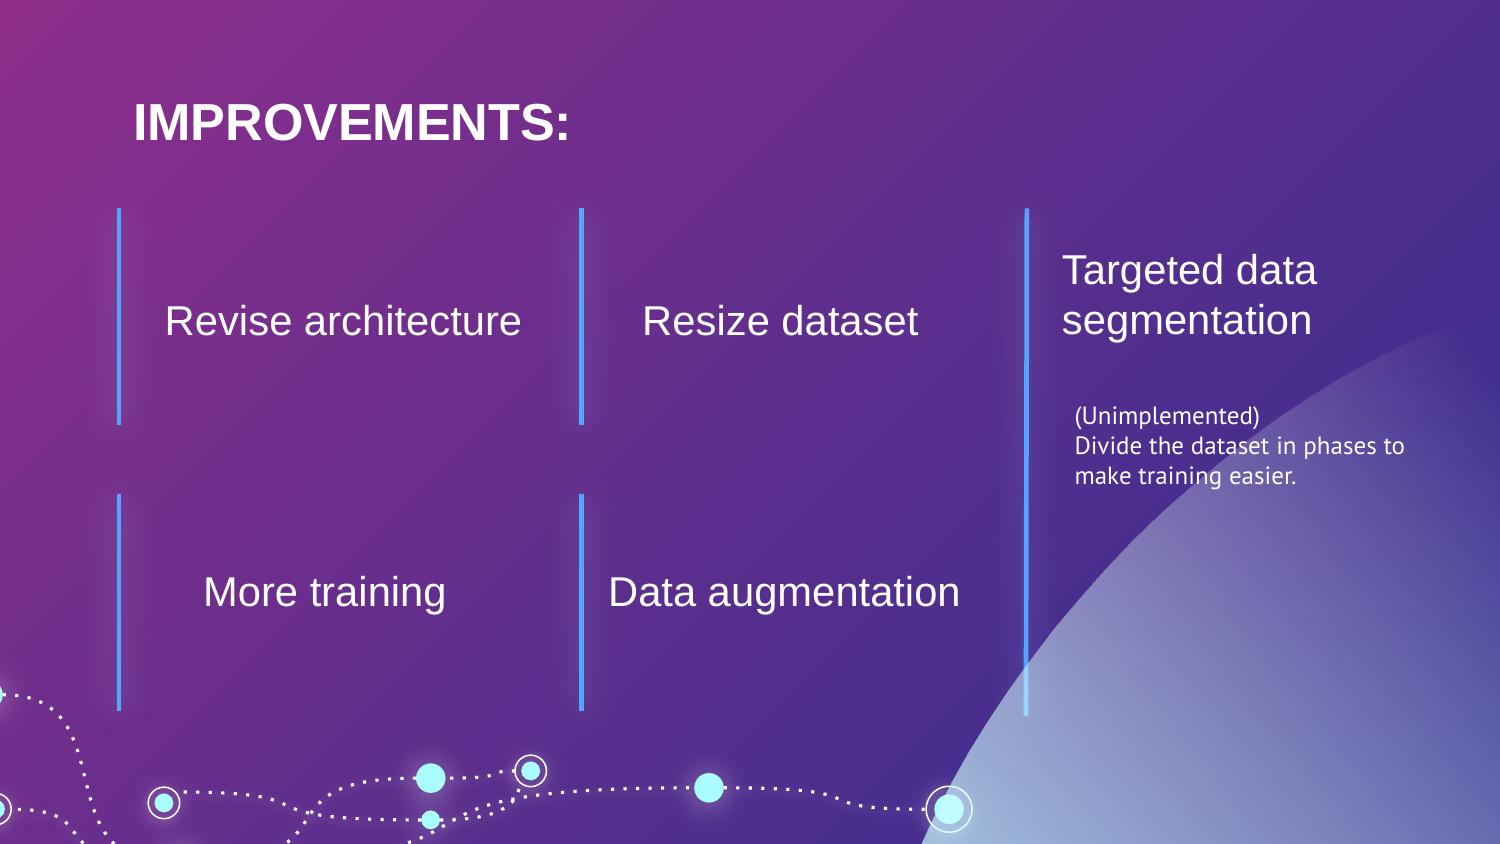

# IMPROVEMENTS:
Targeted data segmentation
Revise architecture
Resize dataset
(Unimplemented)
Divide the dataset in phases to make training easier.

Data augmentation
More training